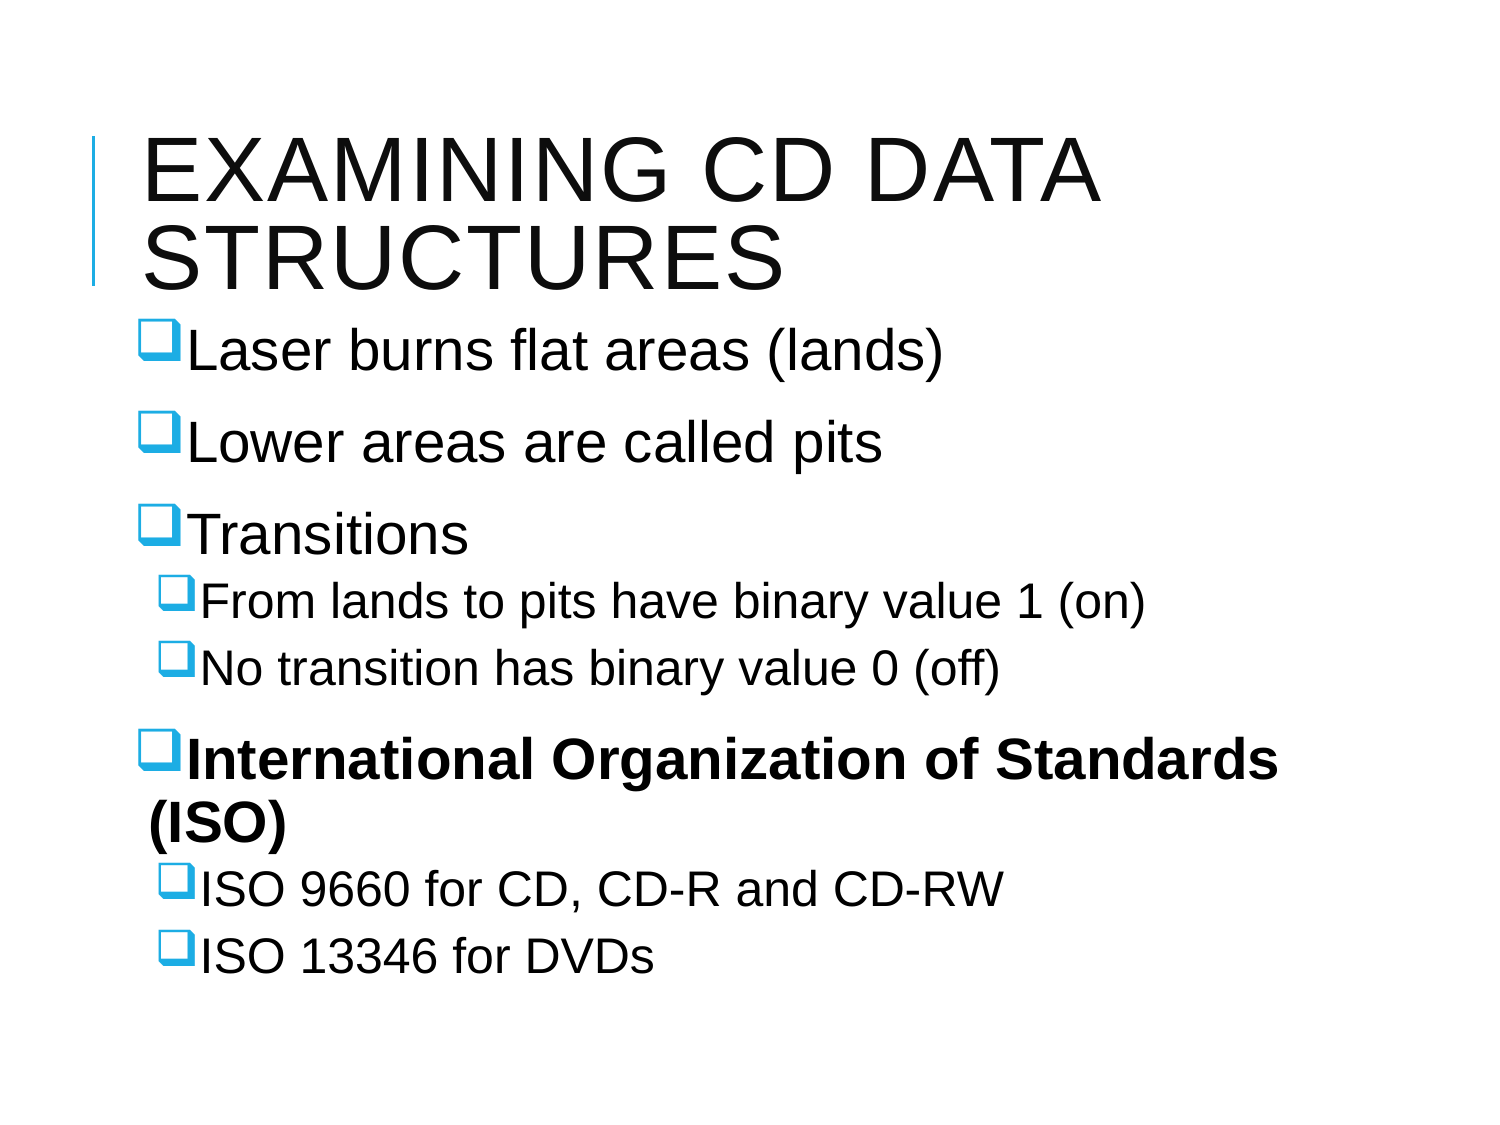

# Examining CD Data Structures
Laser burns flat areas (lands)
Lower areas are called pits
Transitions
From lands to pits have binary value 1 (on)
No transition has binary value 0 (off)
International Organization of Standards (ISO)
ISO 9660 for CD, CD-R and CD-RW
ISO 13346 for DVDs